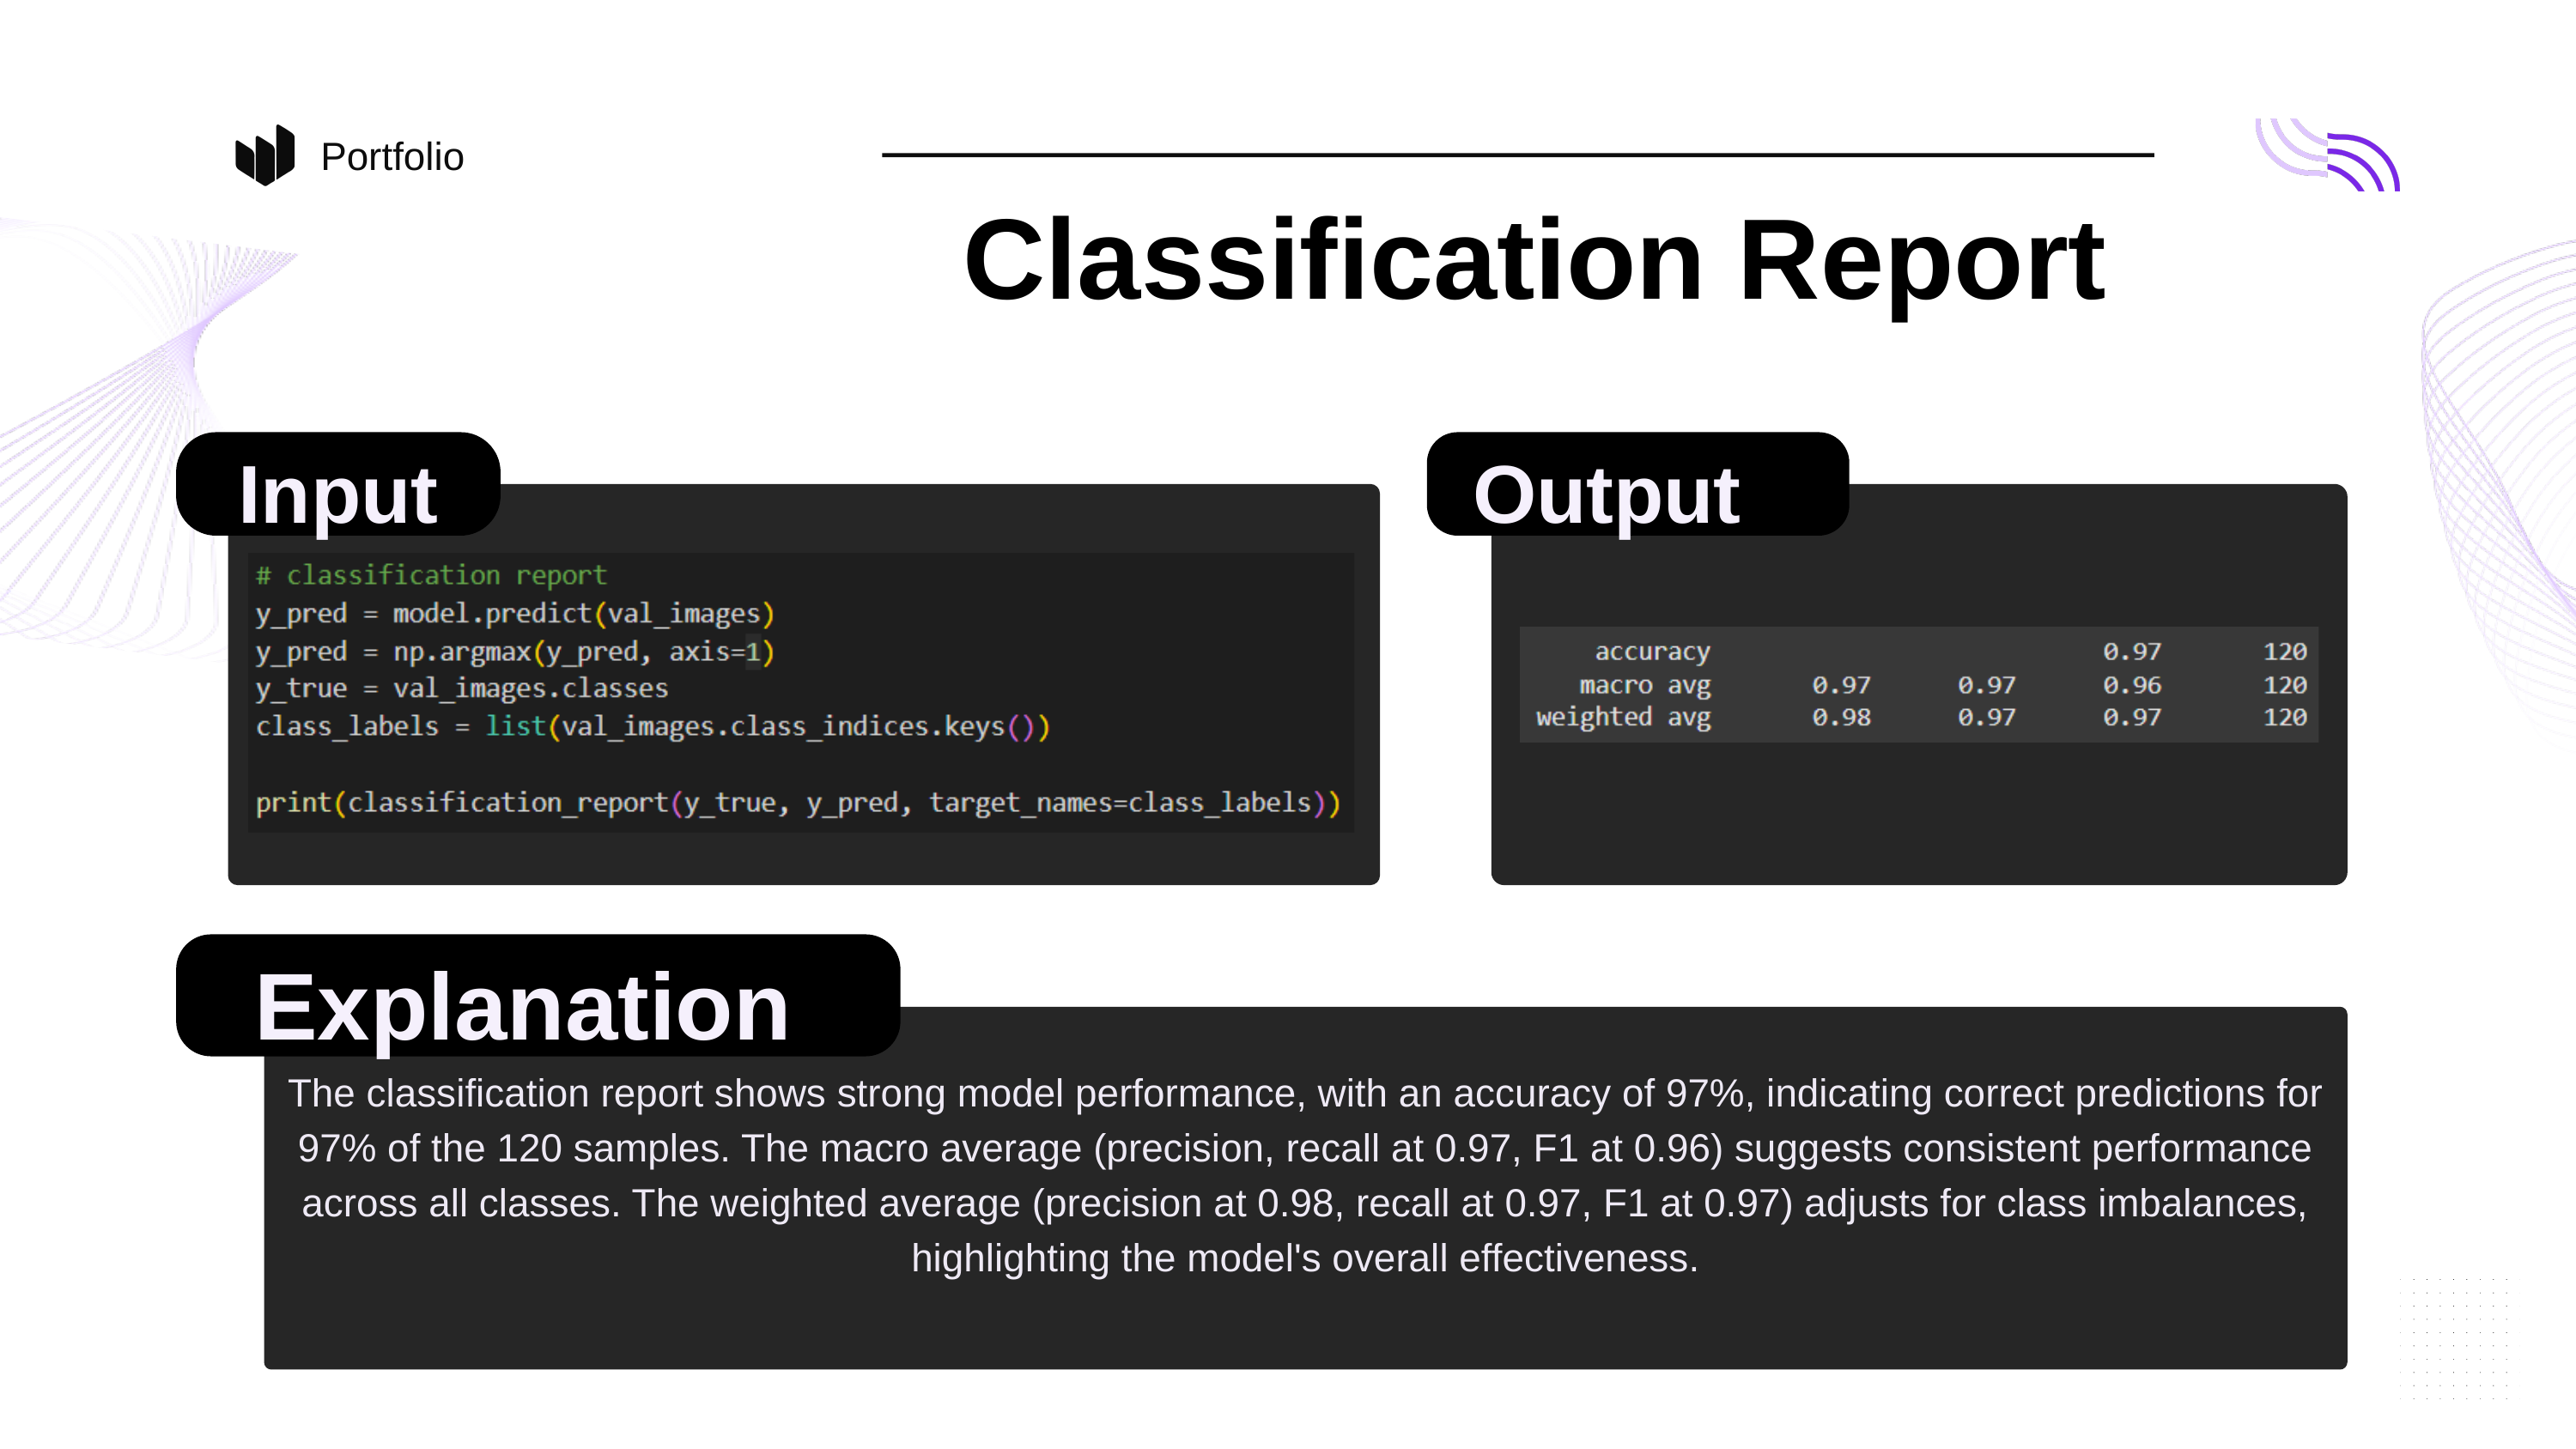

Portfolio

Classification Report

Input

Output

Explanation

The classification report shows strong model performance, with an accuracy of 97%, indicating correct predictions for 97% of the 120 samples. The macro average (precision, recall at 0.97, F1 at 0.96) suggests consistent performance across all classes. The weighted average (precision at 0.98, recall at 0.97, F1 at 0.97) adjusts for class imbalances, highlighting the model's overall effectiveness.